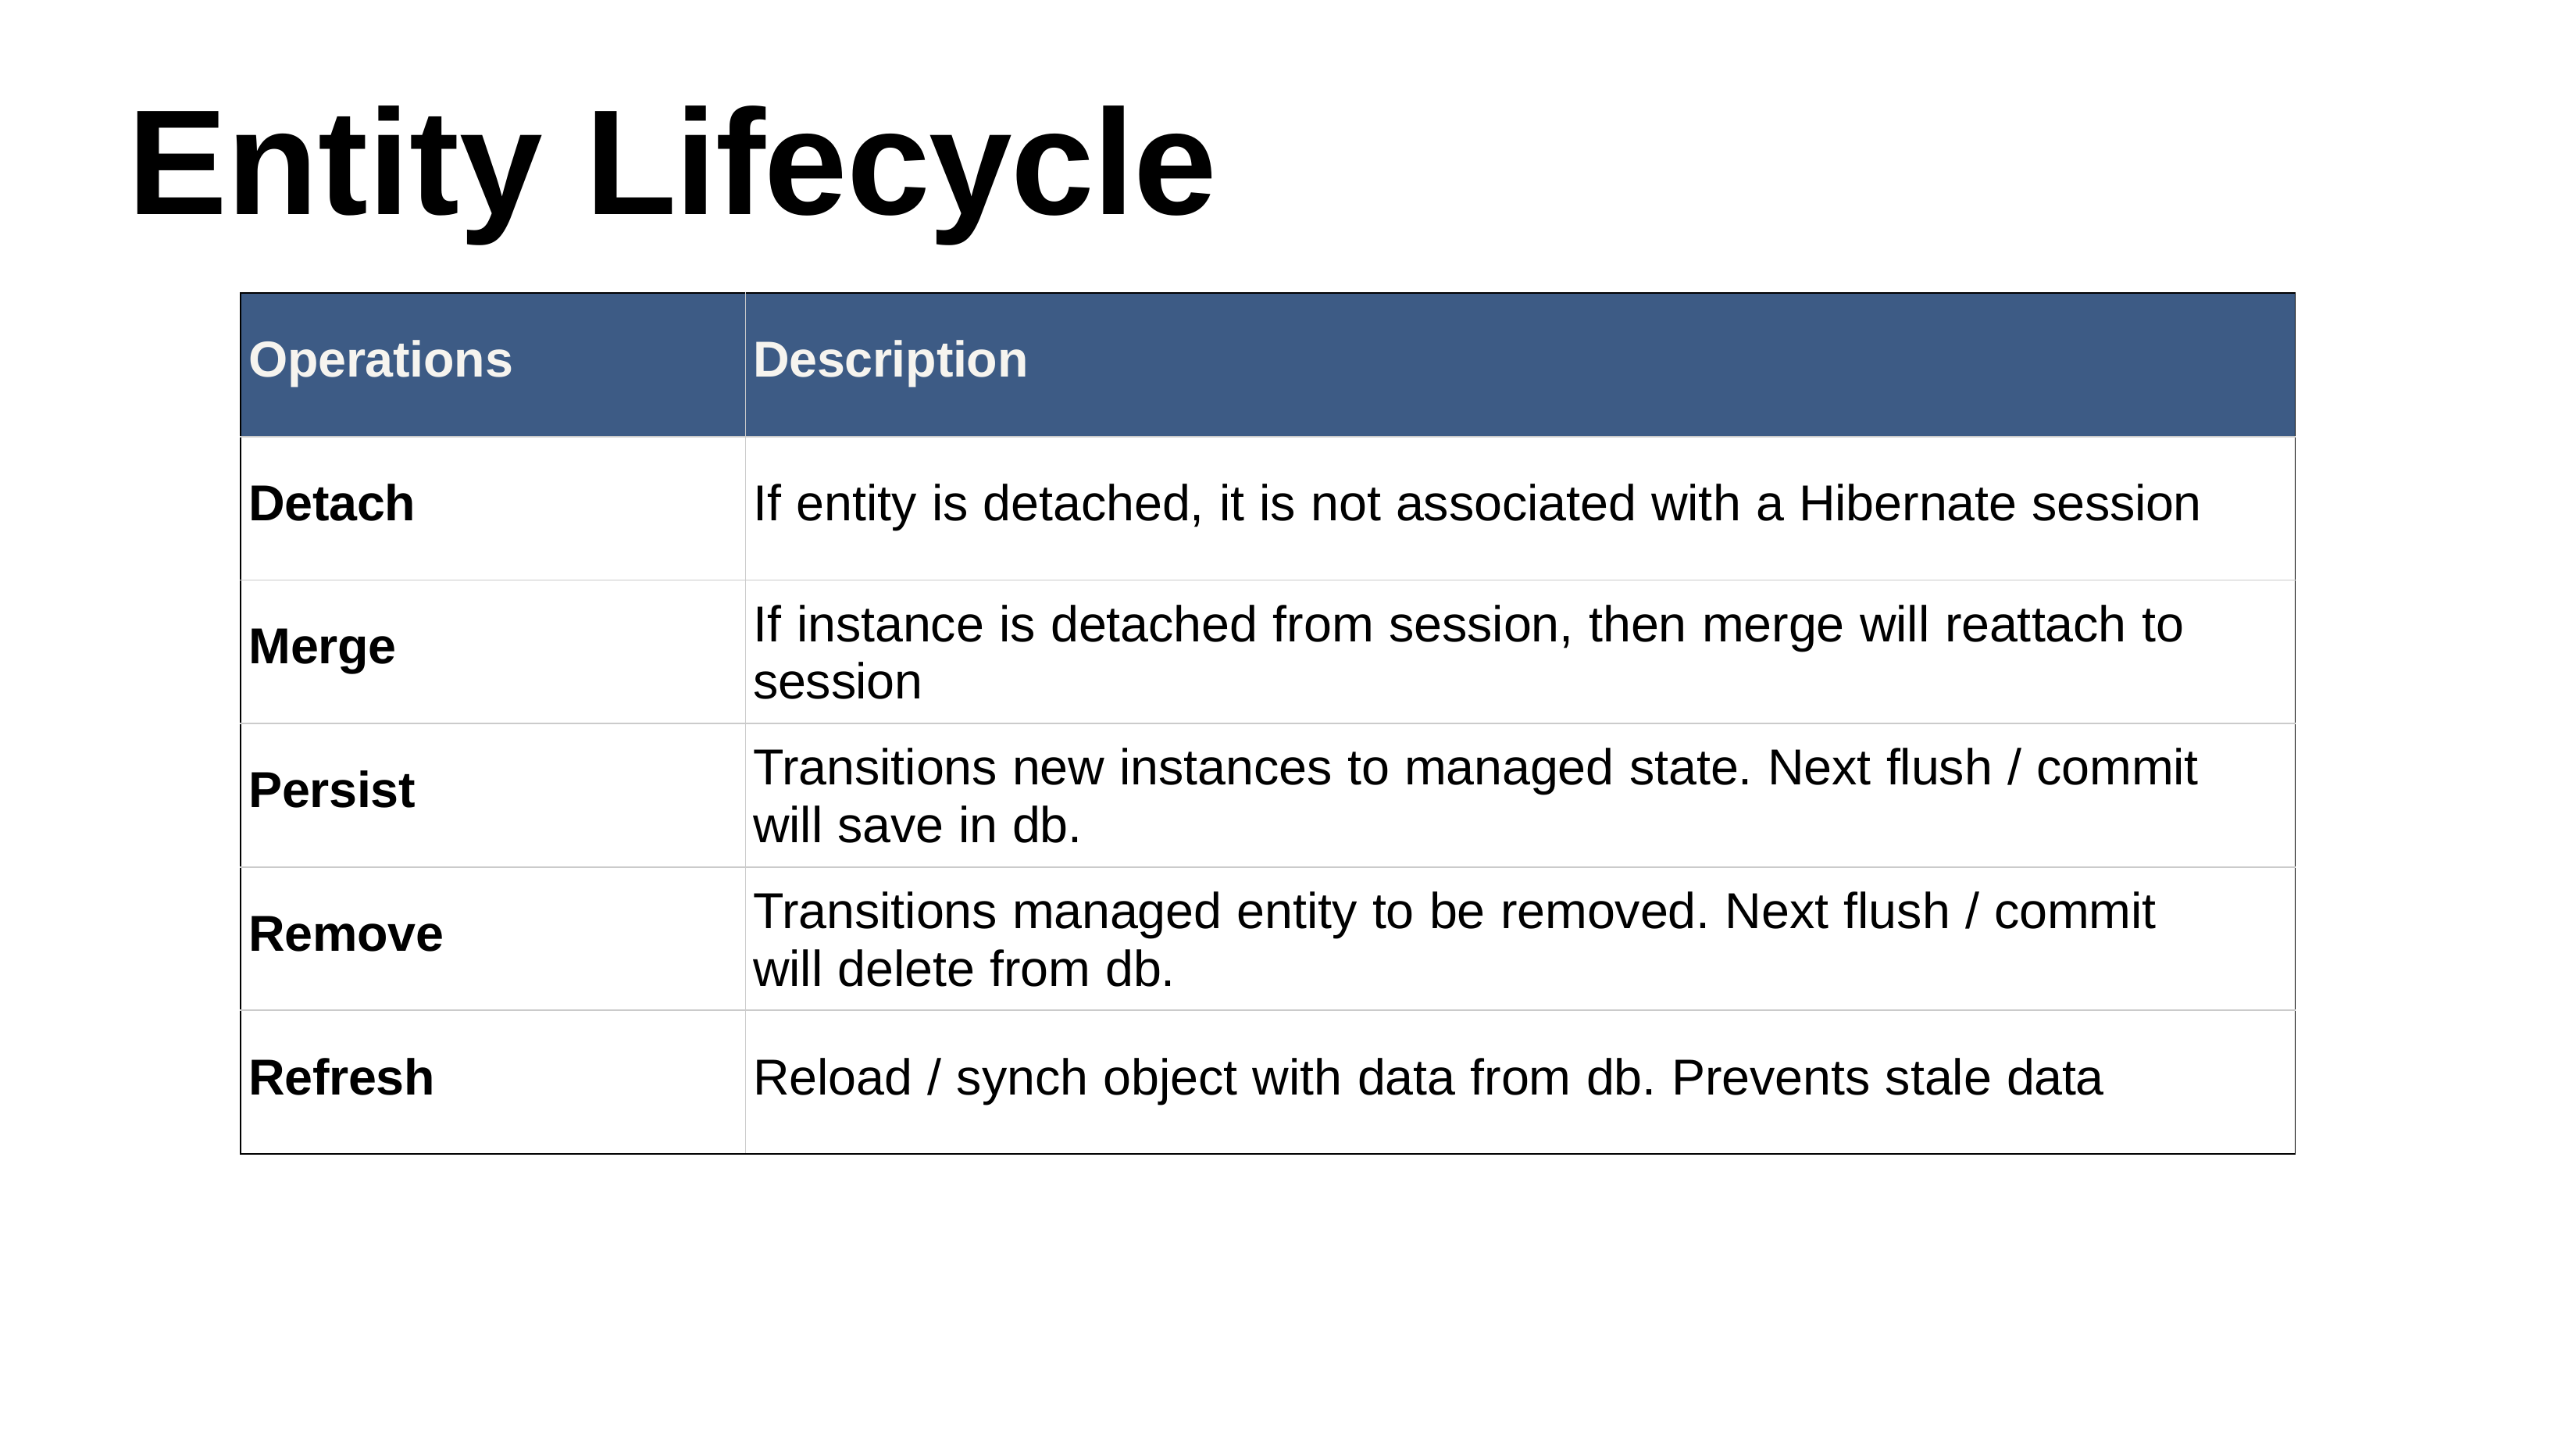

# Entity Lifecycle
| Operations | Description |
| --- | --- |
| Detach | If entity is detached, it is not associated with a Hibernate session |
| Merge | If instance is detached from session, then merge will reattach to session |
| Persist | Transitions new instances to managed state. Next flush / commit will save in db. |
| Remove | Transitions managed entity to be removed. Next flush / commit will delete from db. |
| Refresh | Reload / synch object with data from db. Prevents stale data |